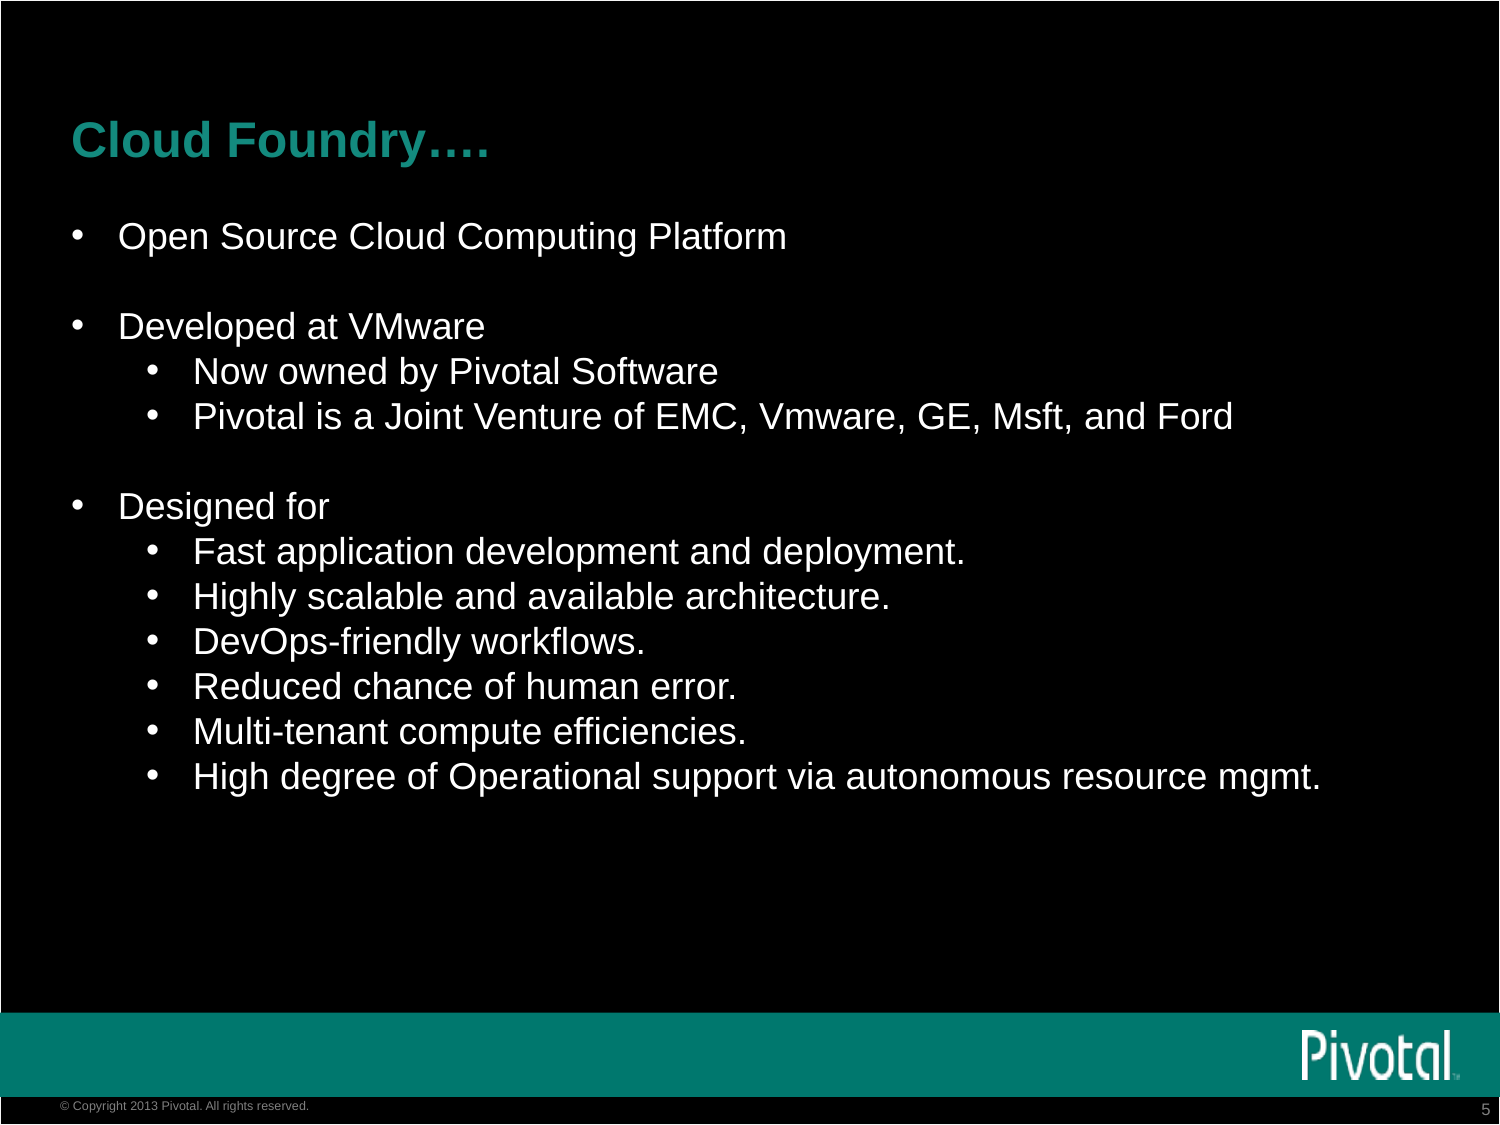

Cloud Foundry….

Open Source Cloud Computing Platform

Developed at VMware
Now owned by Pivotal Software
Pivotal is a Joint Venture of EMC, Vmware, GE, Msft, and Ford

Designed for
Fast application development and deployment.
Highly scalable and available architecture.
DevOps-friendly workflows.
Reduced chance of human error.
Multi-tenant compute efficiencies.
High degree of Operational support via autonomous resource mgmt.